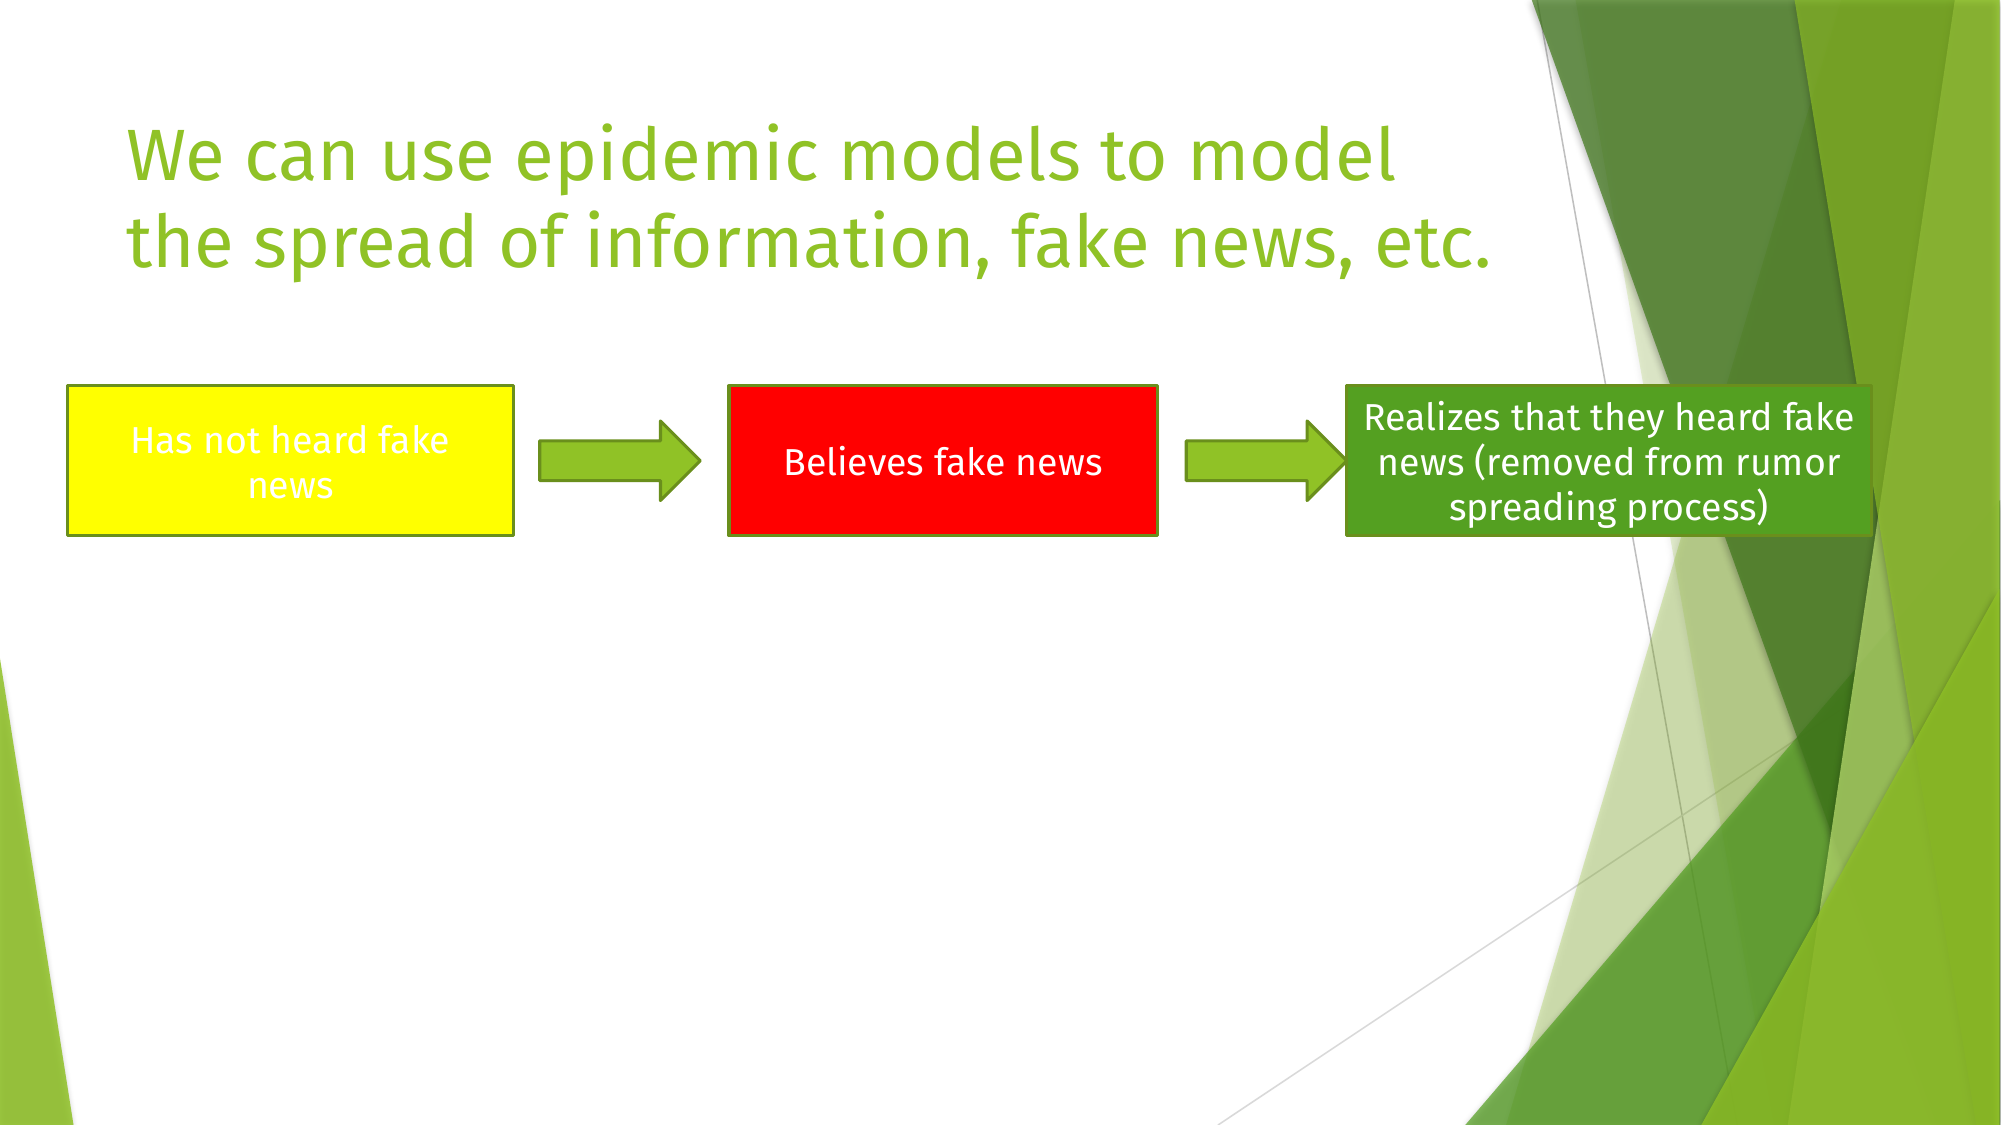

# We can use epidemic models to model the spread of information, fake news, etc.
Has not heard fake news
Believes fake news
Realizes that they heard fake news (removed from rumor spreading process)